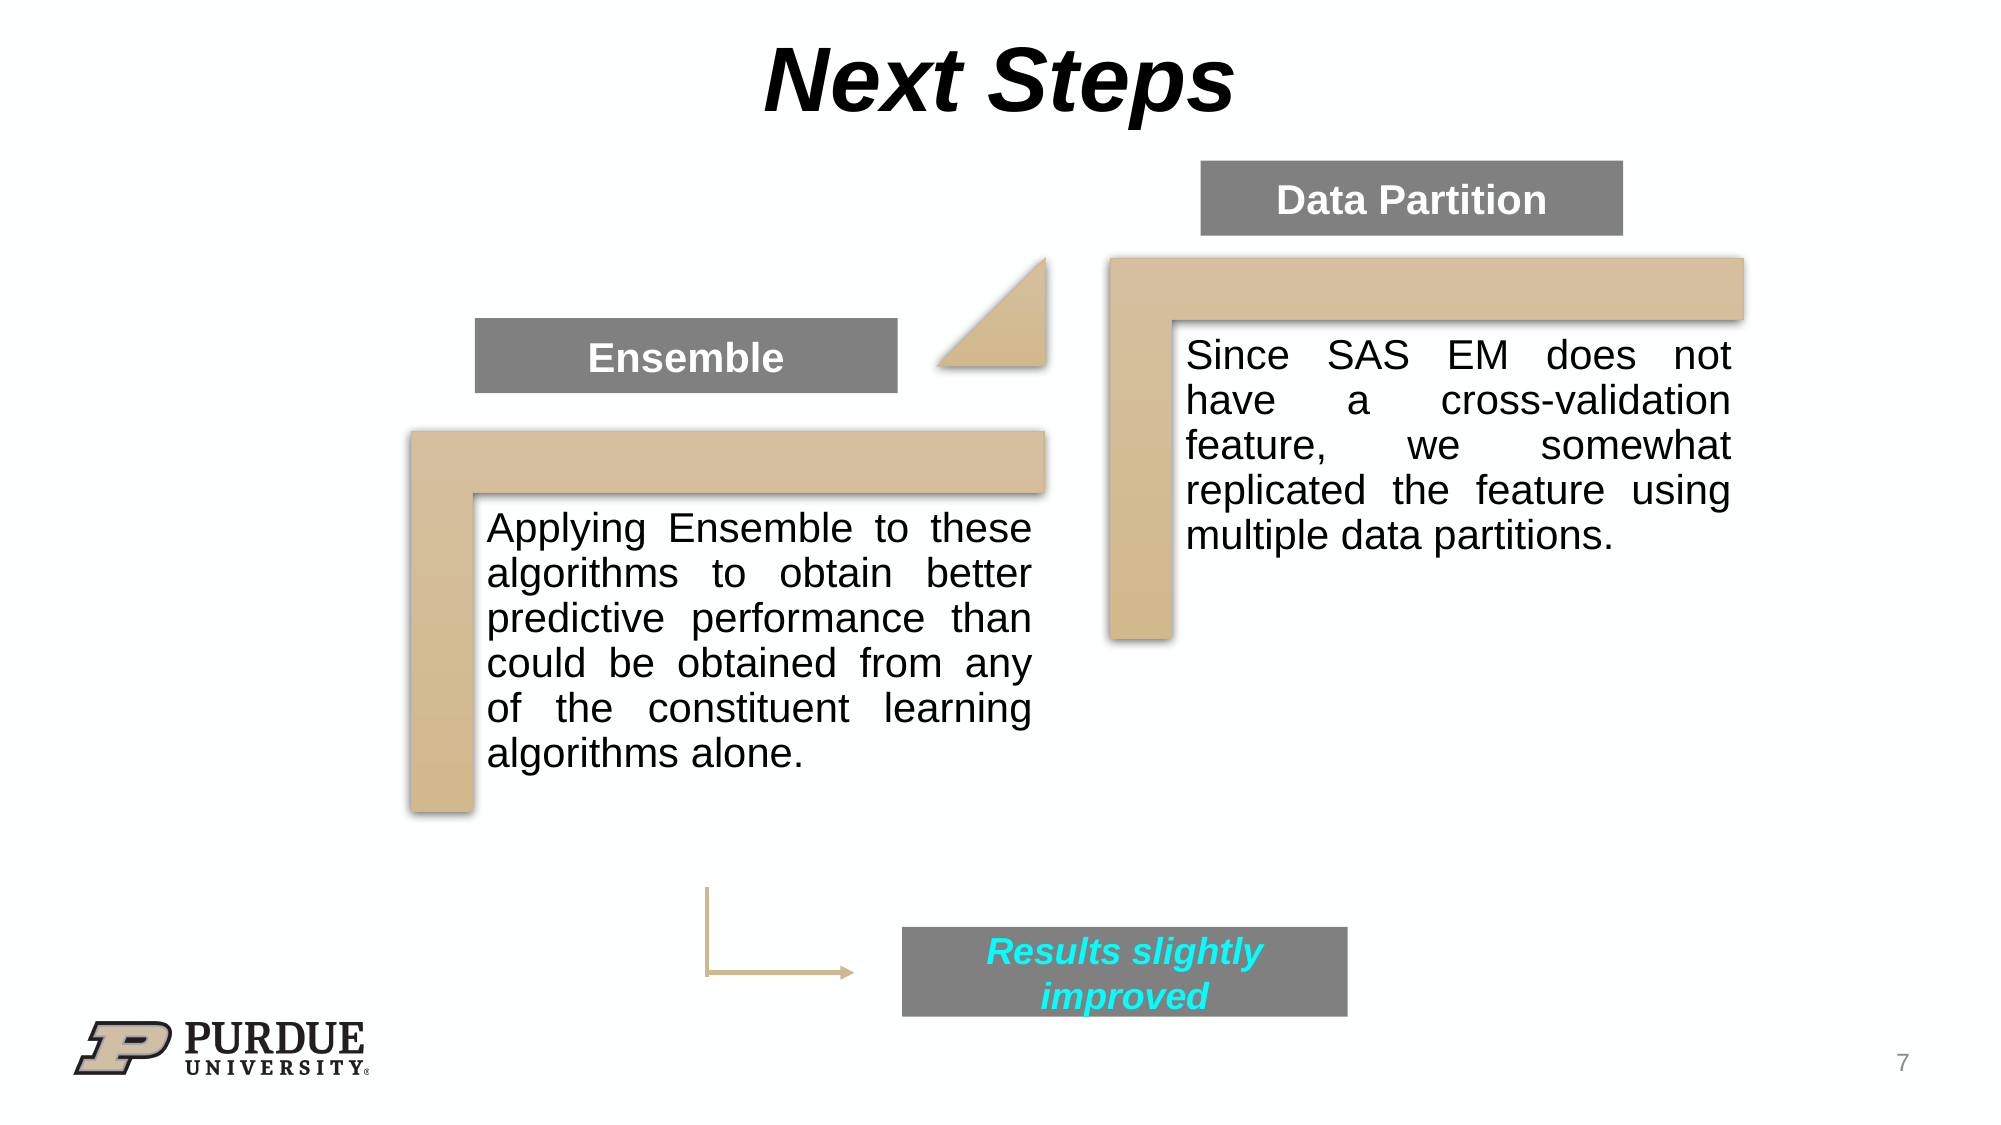

# Next Steps
Data Partition
Applying Ensemble to these algorithms to obtain better predictive performance than could be obtained from any of the constituent learning algorithms alone.
Since SAS EM does not have a cross-validation feature, we somewhat replicated the feature using multiple data partitions.
Ensemble
Results slightly improved
7